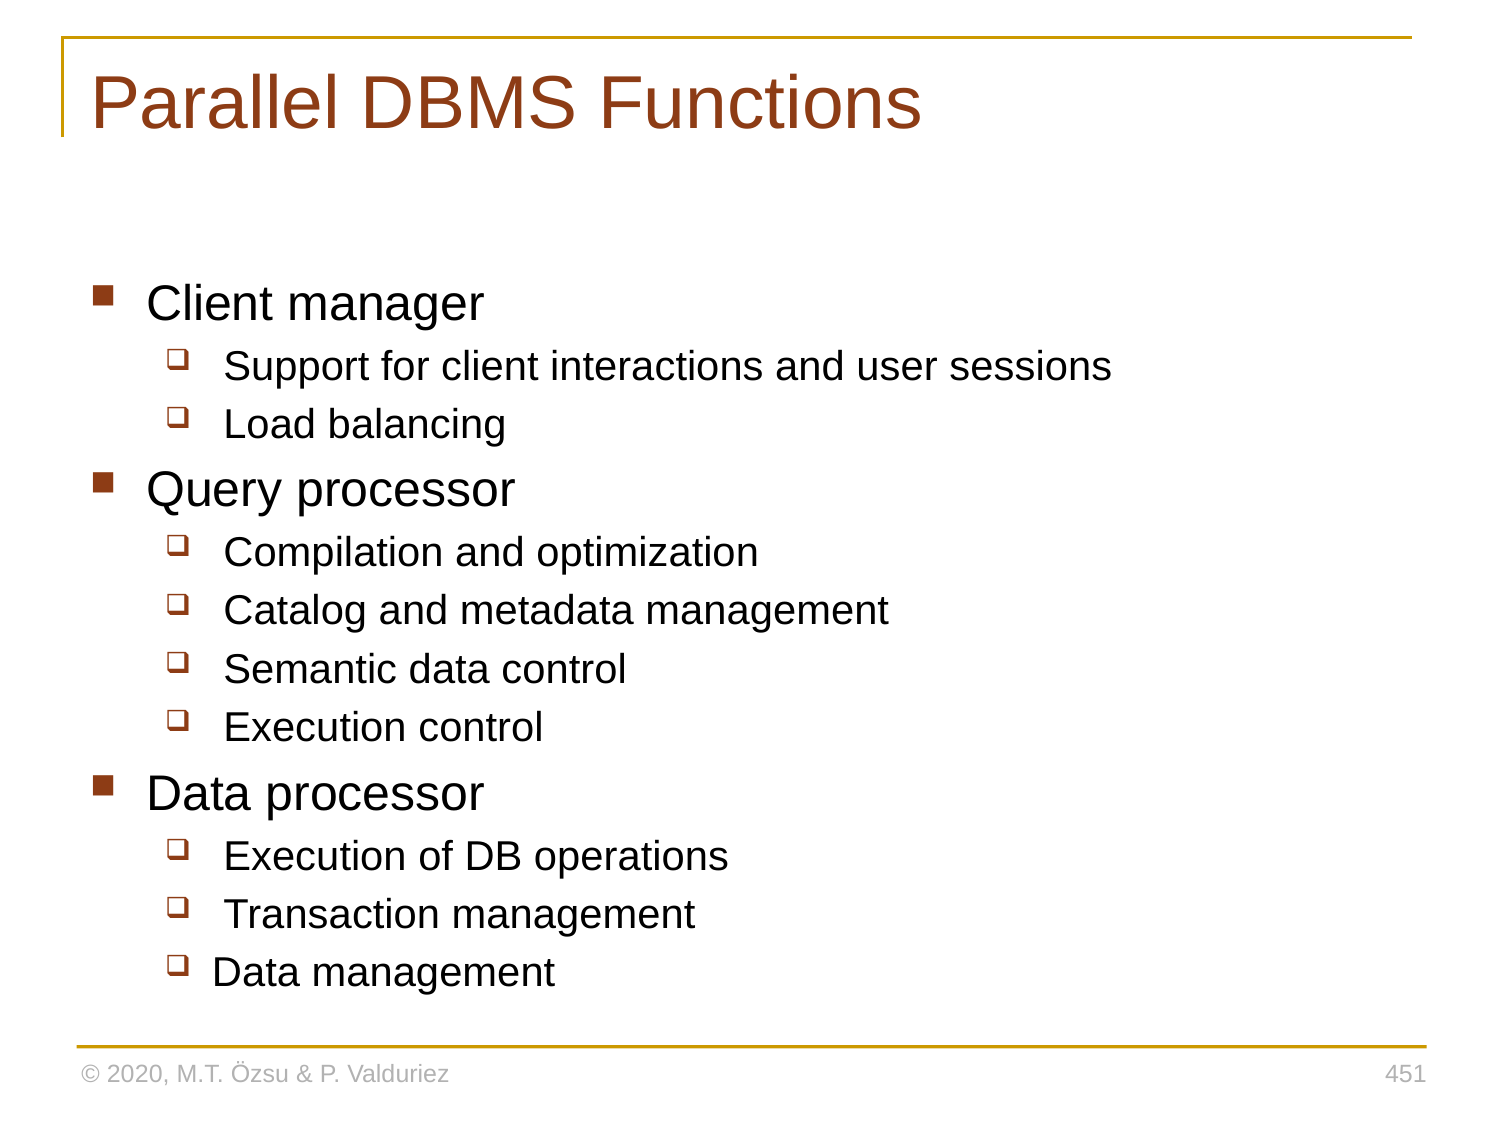

# Parallel DBMS Functions
Client manager
 Support for client interactions and user sessions
 Load balancing
Query processor
 Compilation and optimization
 Catalog and metadata management
 Semantic data control
 Execution control
Data processor
 Execution of DB operations
 Transaction management
Data management
© 2020, M.T. Özsu & P. Valduriez
451